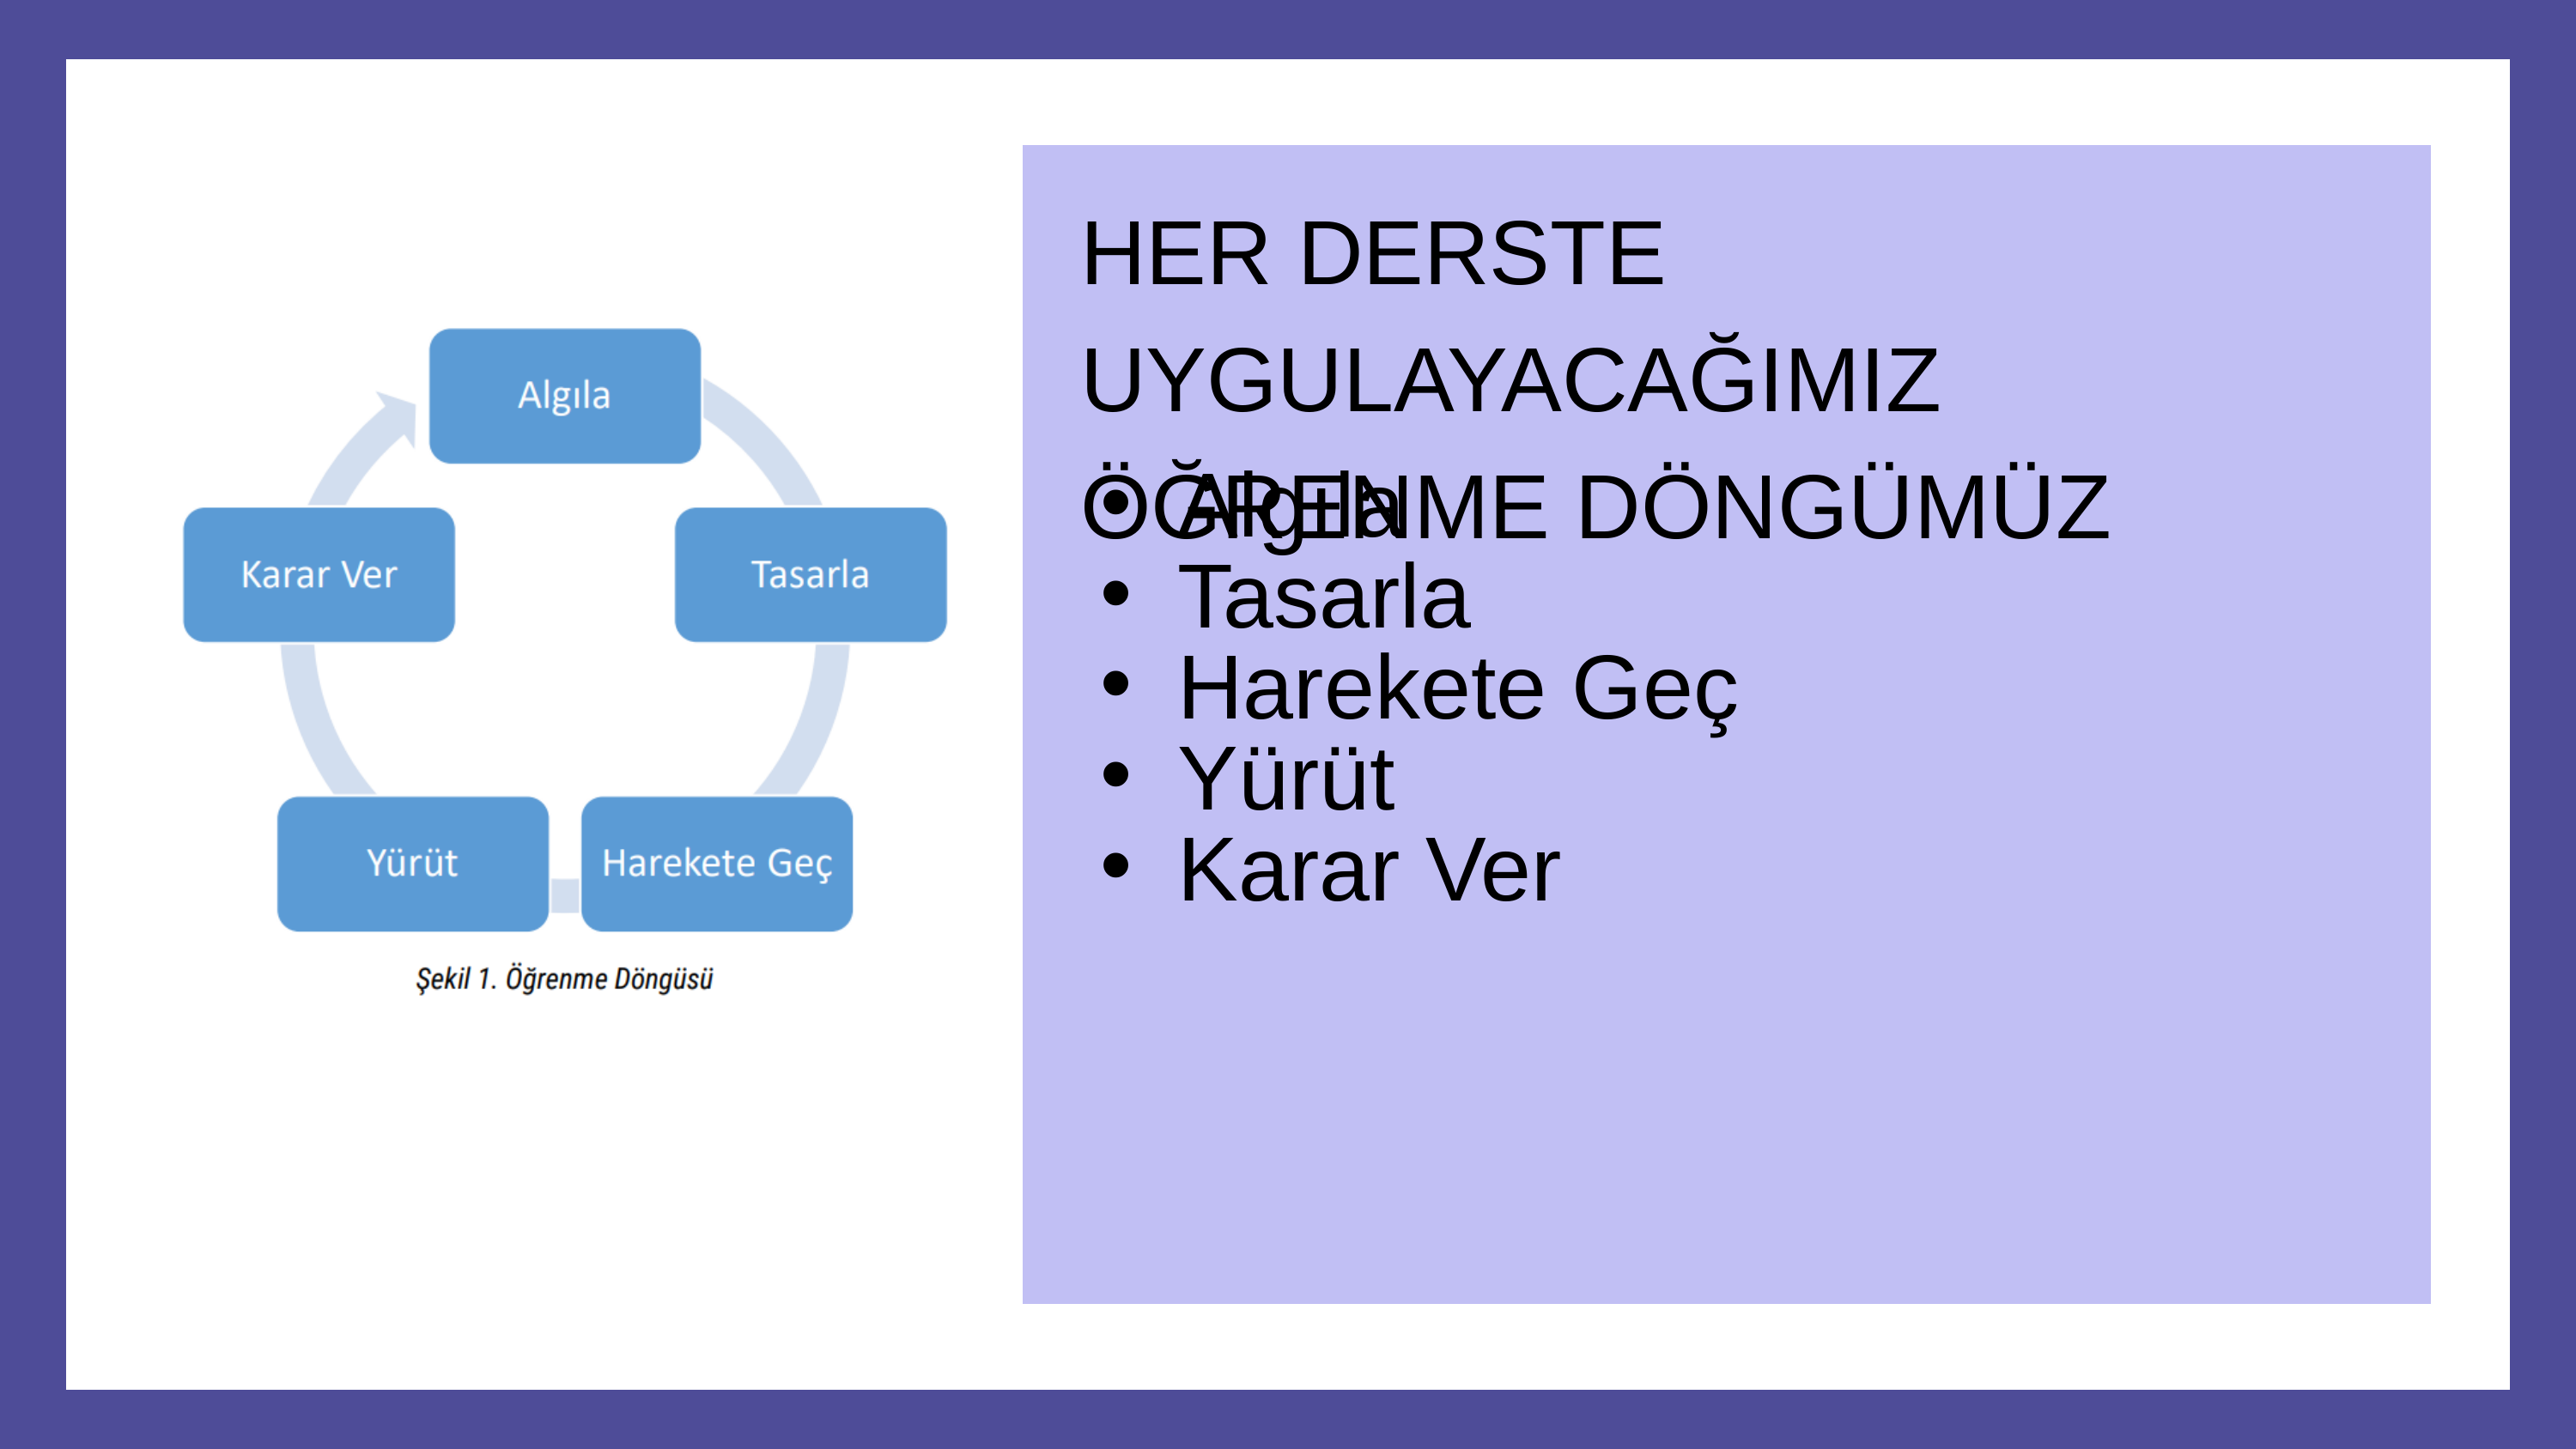

HER DERSTE UYGULAYACAĞIMIZ ÖĞRENME DÖNGÜMÜZ

Algıla
Tasarla
Harekete Geç
Yürüt
Karar Ver